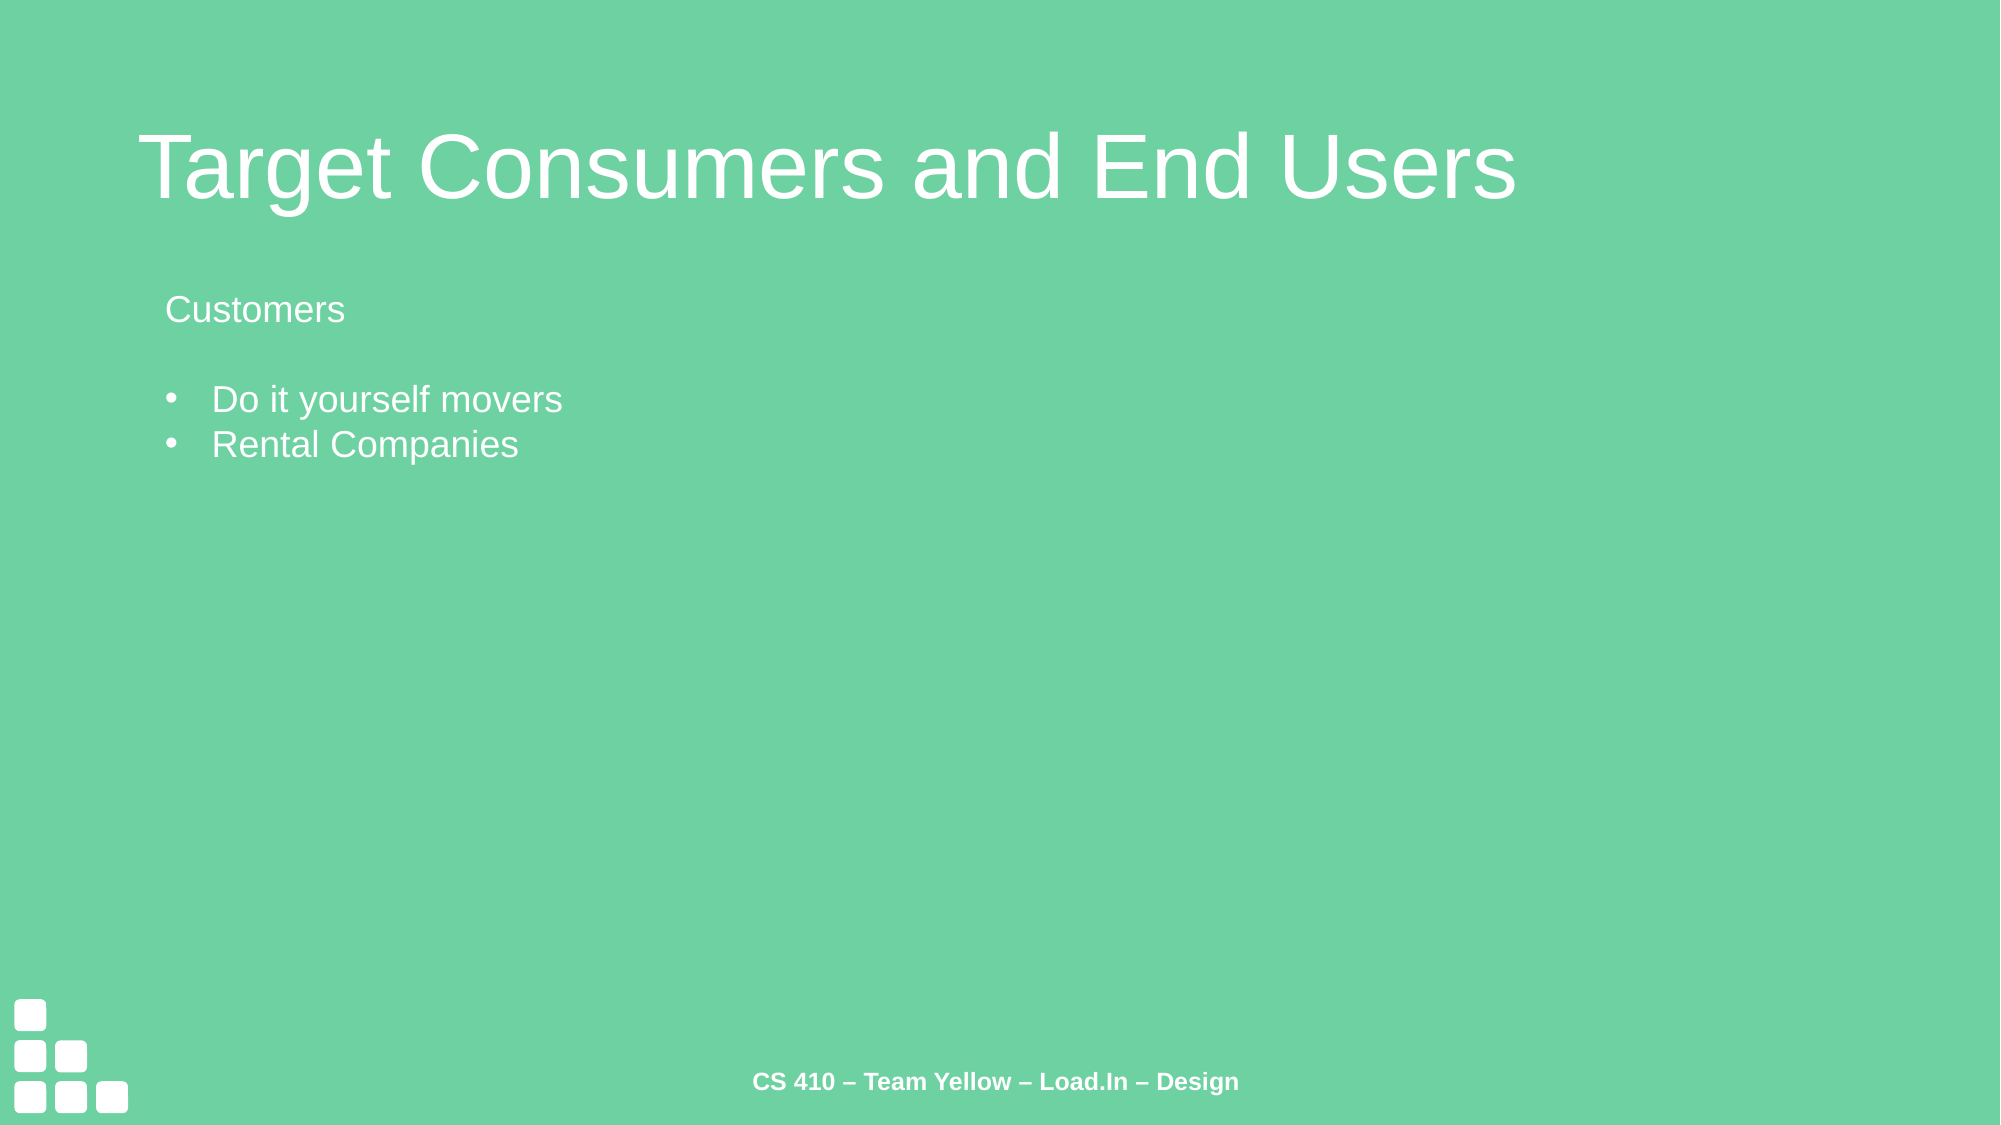

# Target Consumers and End Users
Customers

Do it yourself movers
Rental Companies

CS 410 – Team Yellow – Load.In – Design